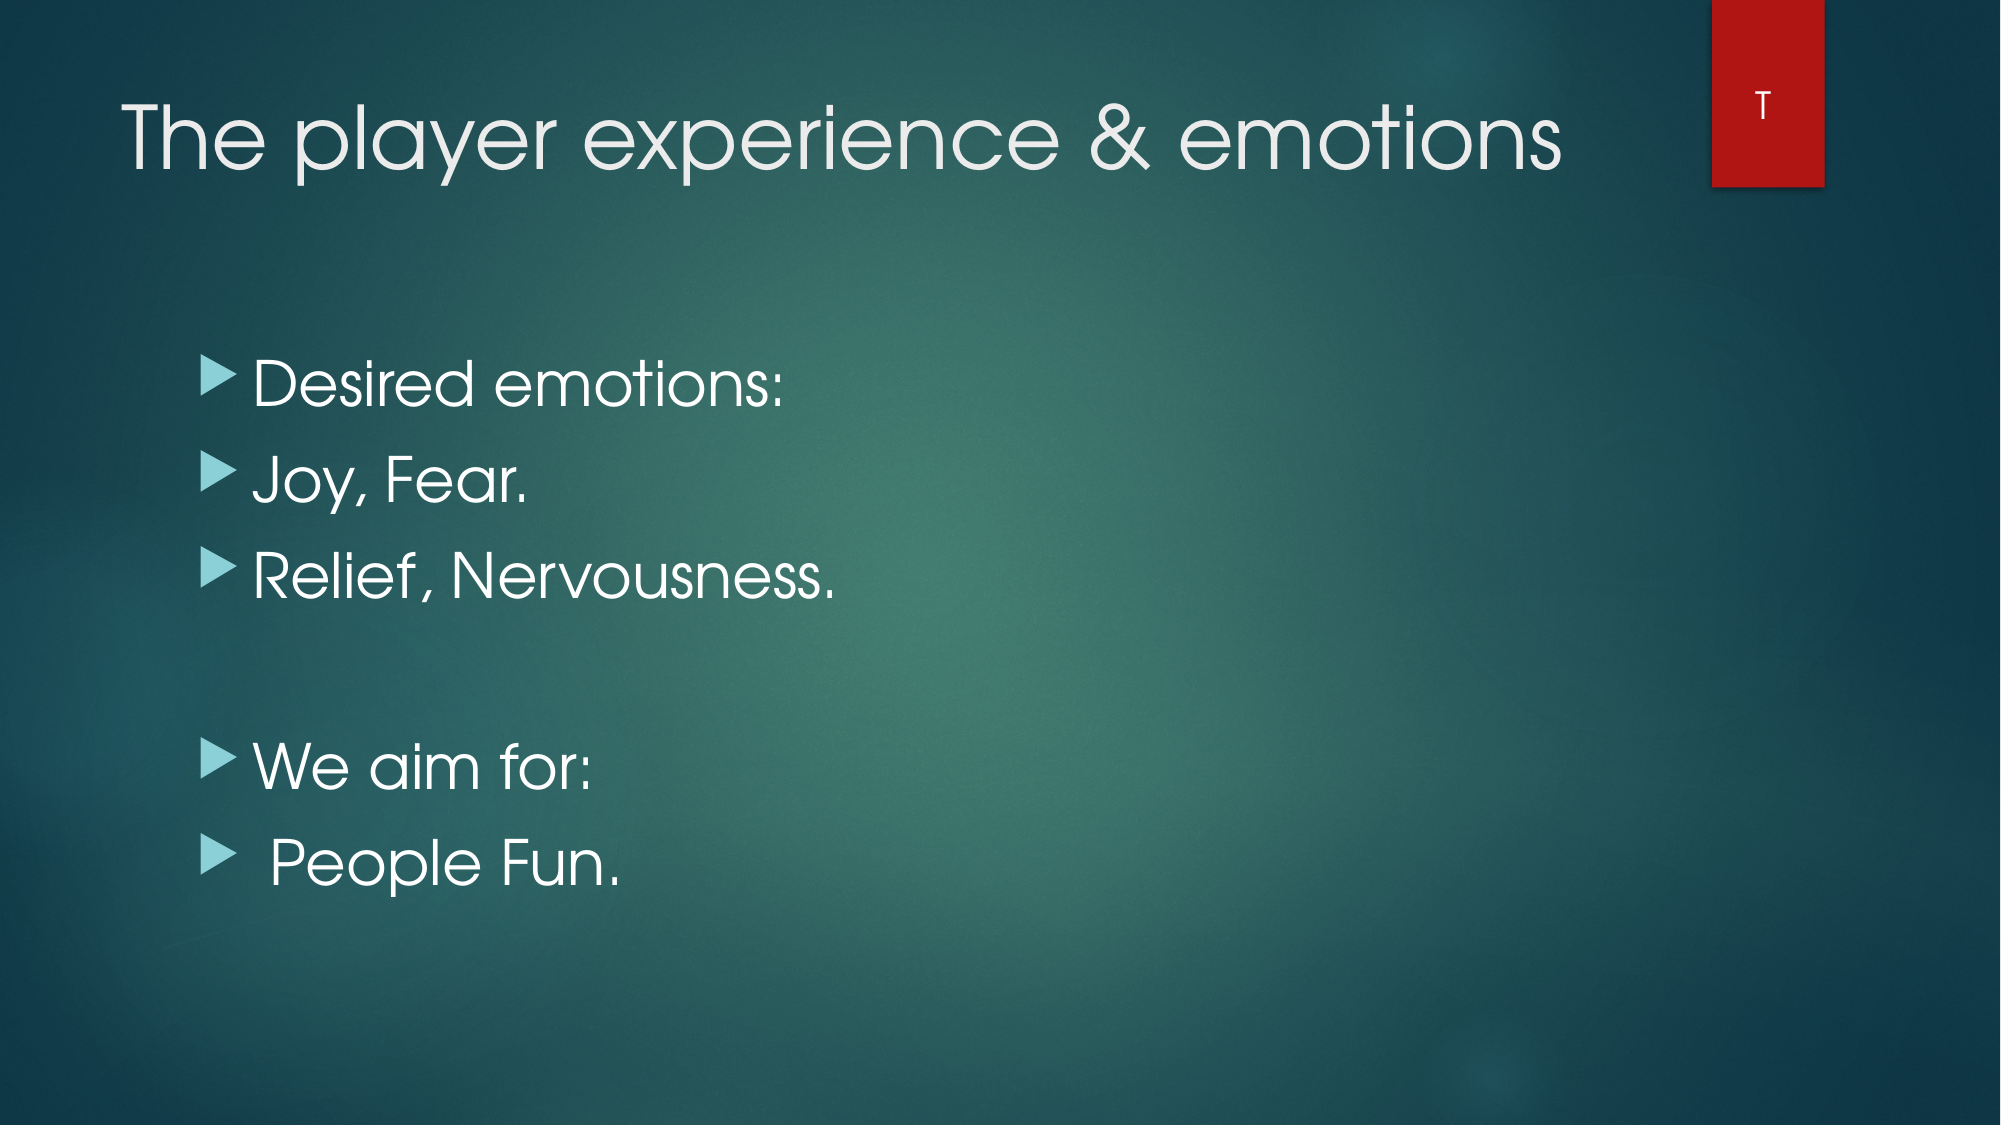

# The player experience & emotions
T
Desired emotions:
Joy, Fear.
Relief, Nervousness.

We aim for:
 People Fun.